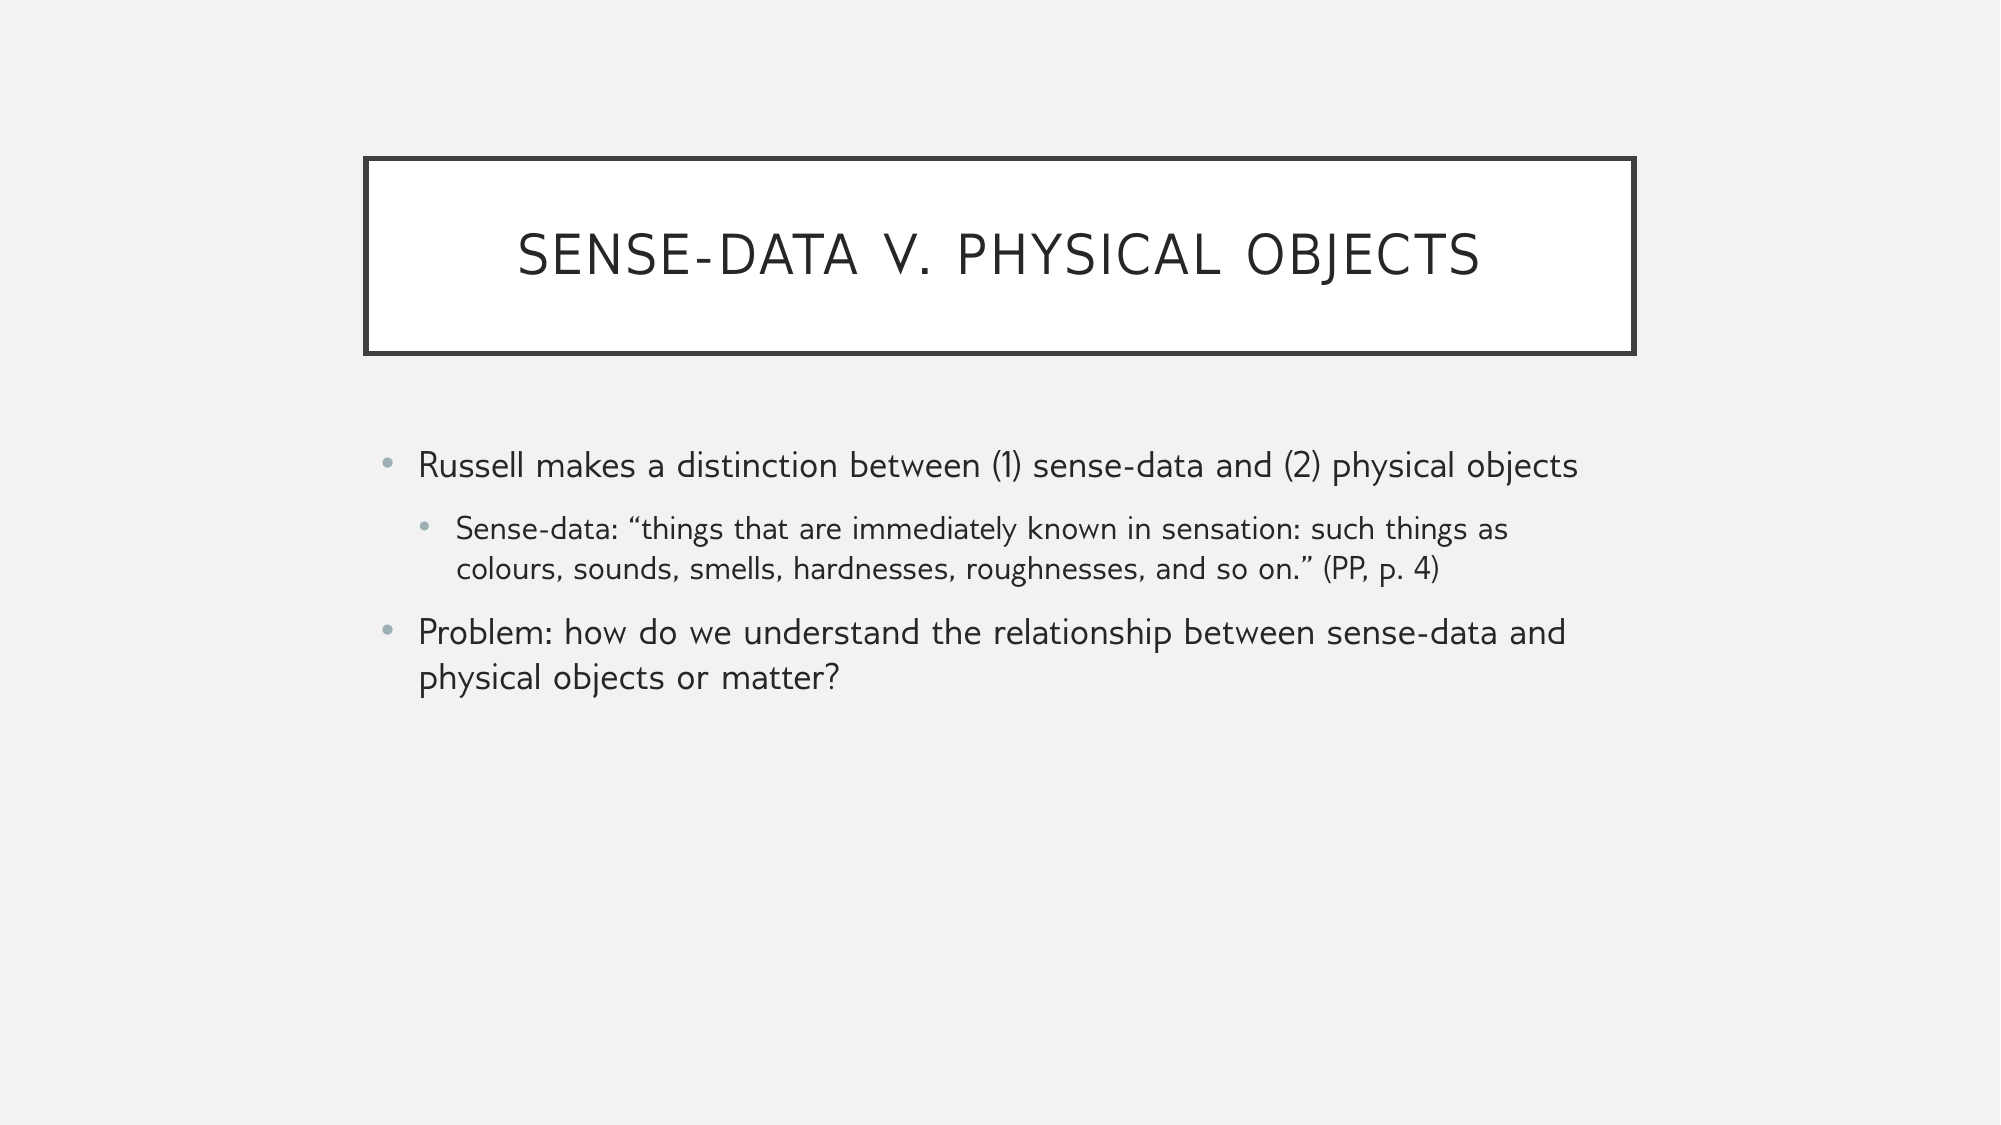

# Sense-data v. physical objects
Russell makes a distinction between (1) sense-data and (2) physical objects
Sense-data: “things that are immediately known in sensation: such things as colours, sounds, smells, hardnesses, roughnesses, and so on.” (PP, p. 4)
Problem: how do we understand the relationship between sense-data and physical objects or matter?